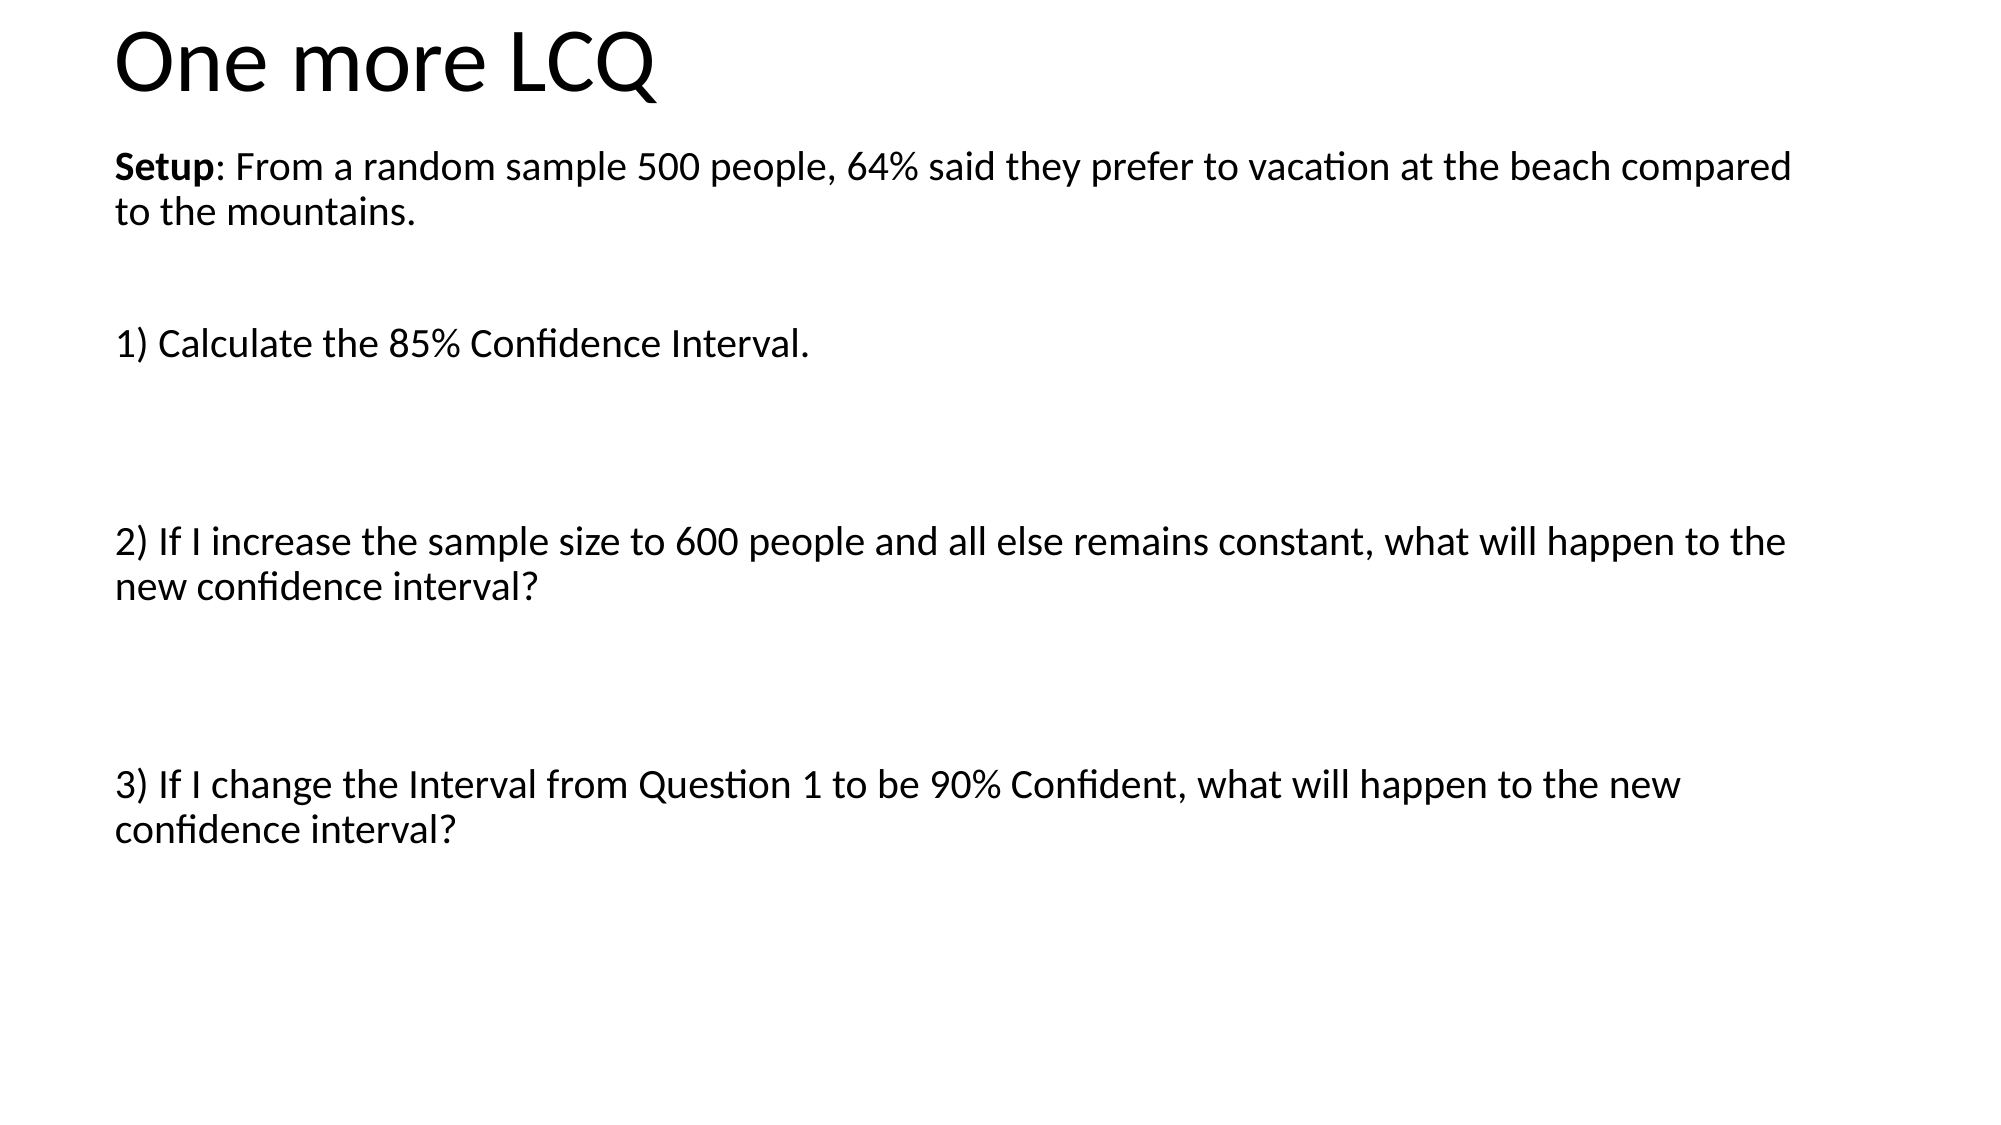

# One more LCQ
Setup: From a random sample 500 people, 64% said they prefer to vacation at the beach compared to the mountains.

1) Calculate the 85% Confidence Interval.

2) If I increase the sample size to 600 people and all else remains constant, what will happen to the new confidence interval?

3) If I change the Interval from Question 1 to be 90% Confident, what will happen to the new confidence interval?